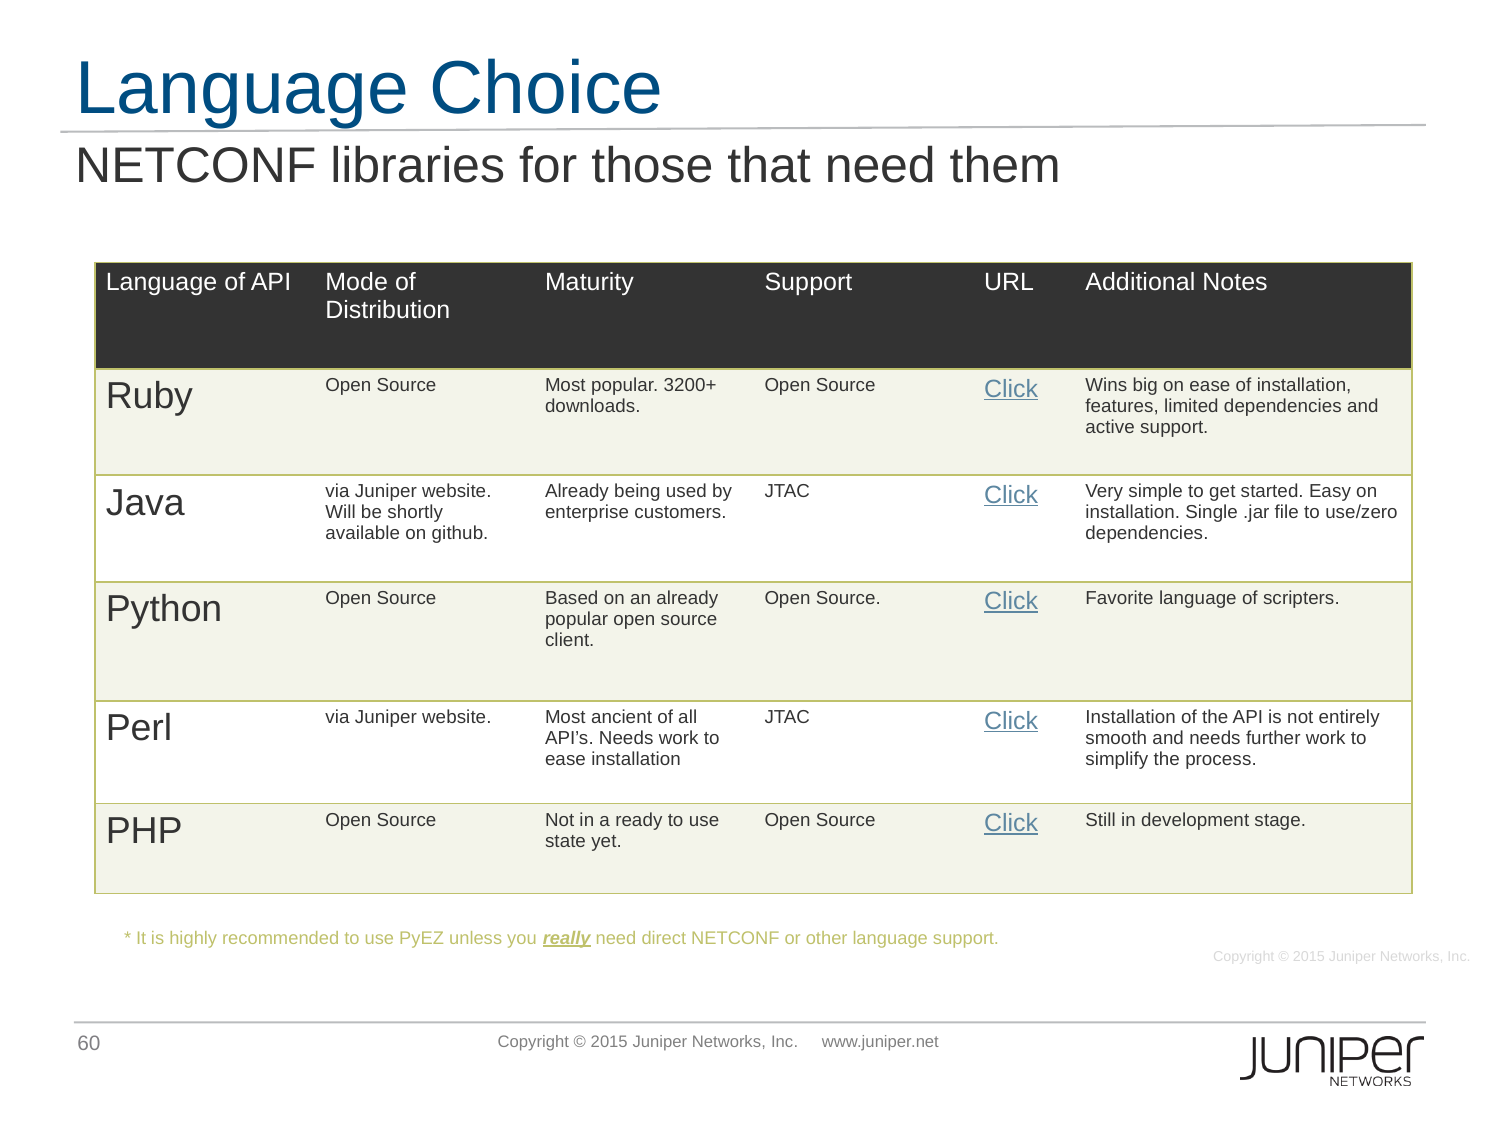

# Language Choice
NETCONF libraries for those that need them
| Language of API | Mode of Distribution | Maturity | Support | URL | Additional Notes |
| --- | --- | --- | --- | --- | --- |
| Ruby | Open Source | Most popular. 3200+ downloads. | Open Source | Click | Wins big on ease of installation, features, limited dependencies and active support. |
| Java | via Juniper website. Will be shortly available on github. | Already being used by enterprise customers. | JTAC | Click | Very simple to get started. Easy on installation. Single .jar file to use/zero dependencies. |
| Python | Open Source | Based on an already popular open source client. | Open Source. | Click | Favorite language of scripters. |
| Perl | via Juniper website. | Most ancient of all API’s. Needs work to ease installation | JTAC | Click | Installation of the API is not entirely smooth and needs further work to simplify the process. |
| PHP | Open Source | Not in a ready to use state yet. | Open Source | Click | Still in development stage. |
* It is highly recommended to use PyEZ unless you really need direct NETCONF or other language support.
Copyright © 2015 Juniper Networks, Inc.